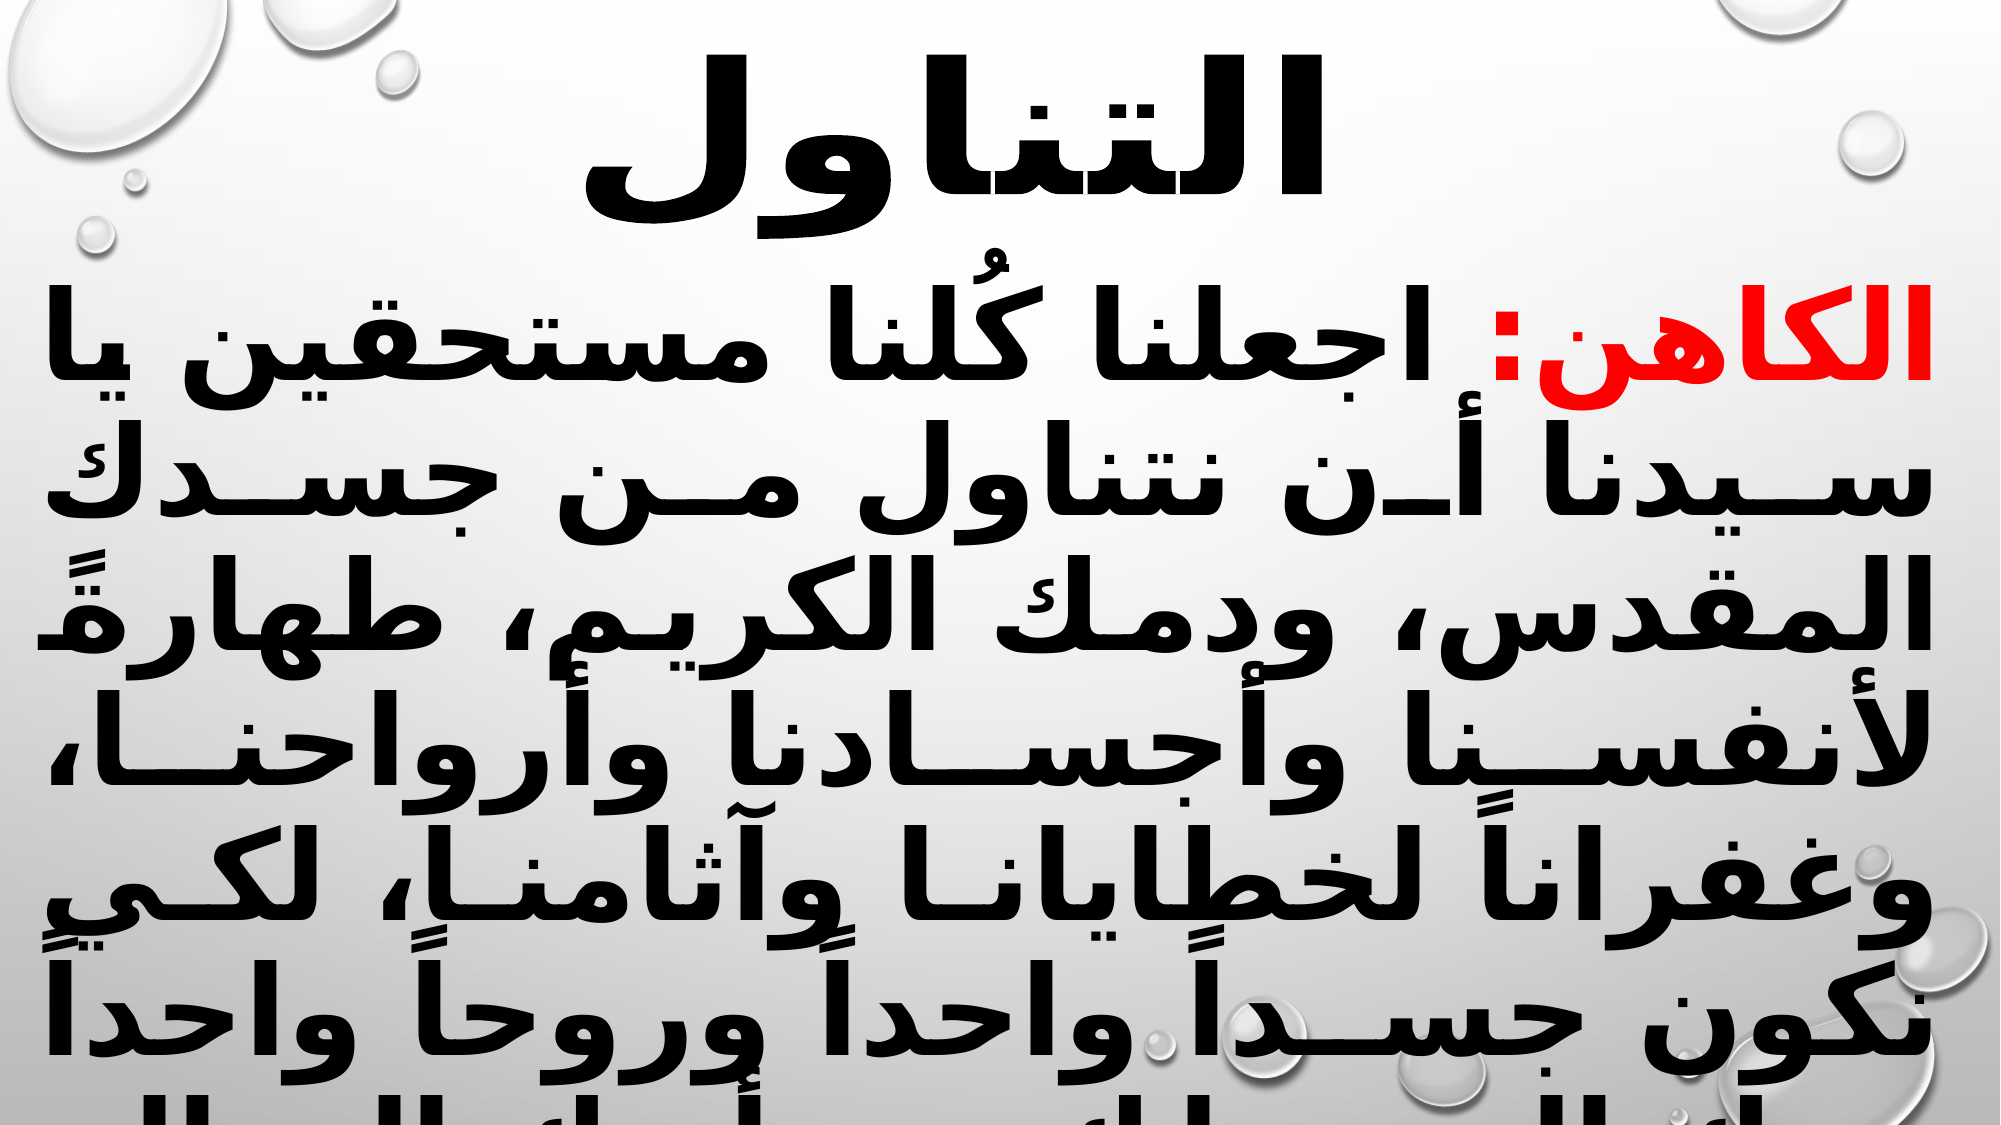

التناول
الكاهن: اجعلنا كُلنا مستحقين يا سيدنا أن نتناول من جسدك المقدس، ودمك الكريم، طهارةً لأنفسنا وأجسادنا وأرواحنا، وغفراناً لخطايانا وآثامنا، لكي نكون جسداً واحداً وروحاً واحداً معك المجد لك مع أبيك الصالح والروح القدس الآن وكل أوان وإلي الأبد آمين